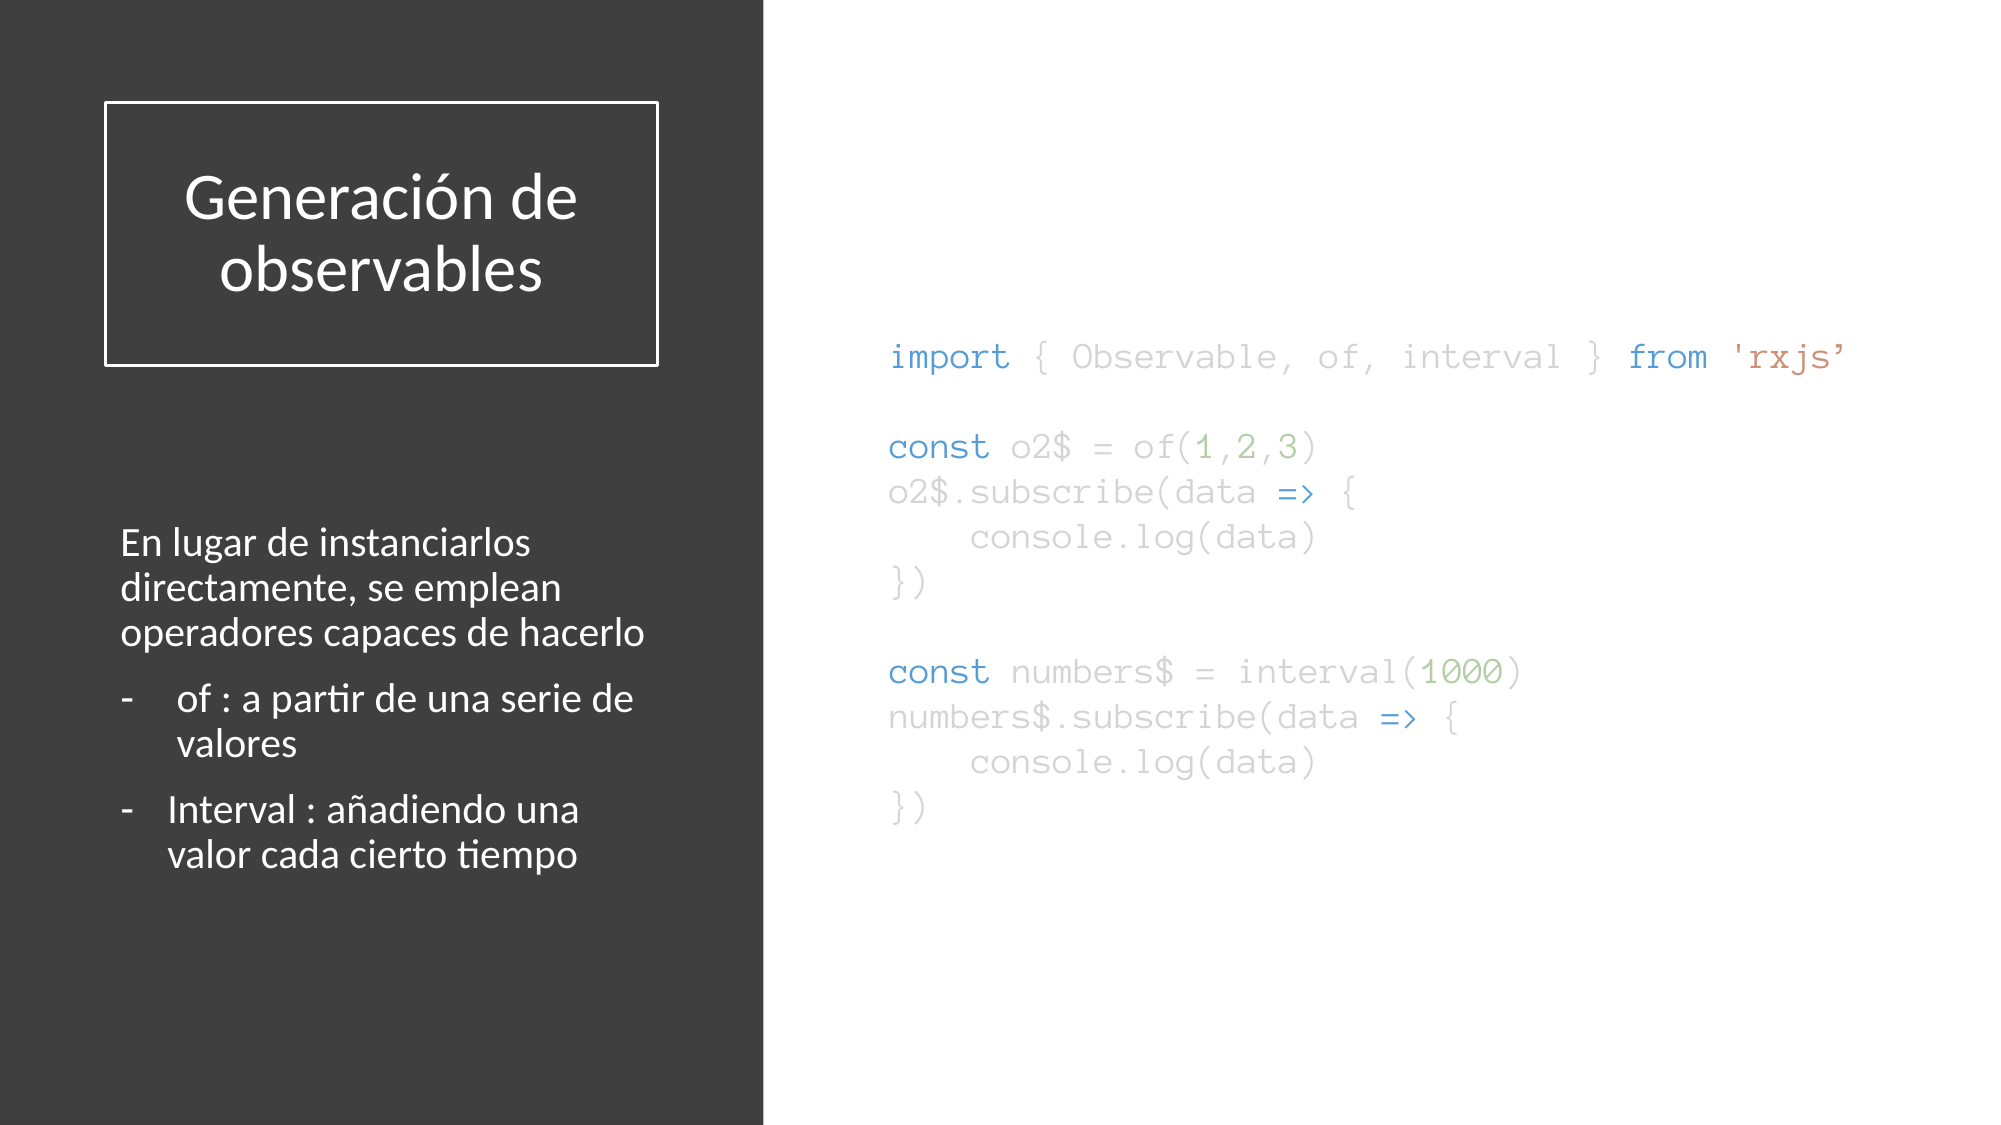

# Generación de observables
import { Observable, of, interval } from 'rxjs’

const o2$ = of(1,2,3)
o2$.subscribe(data => {
    console.log(data)
})
const numbers$ = interval(1000)
numbers$.subscribe(data => {
    console.log(data)
})
En lugar de instanciarlos directamente, se emplean operadores capaces de hacerlo
of : a partir de una serie de valores
Interval : añadiendo una valor cada cierto tiempo